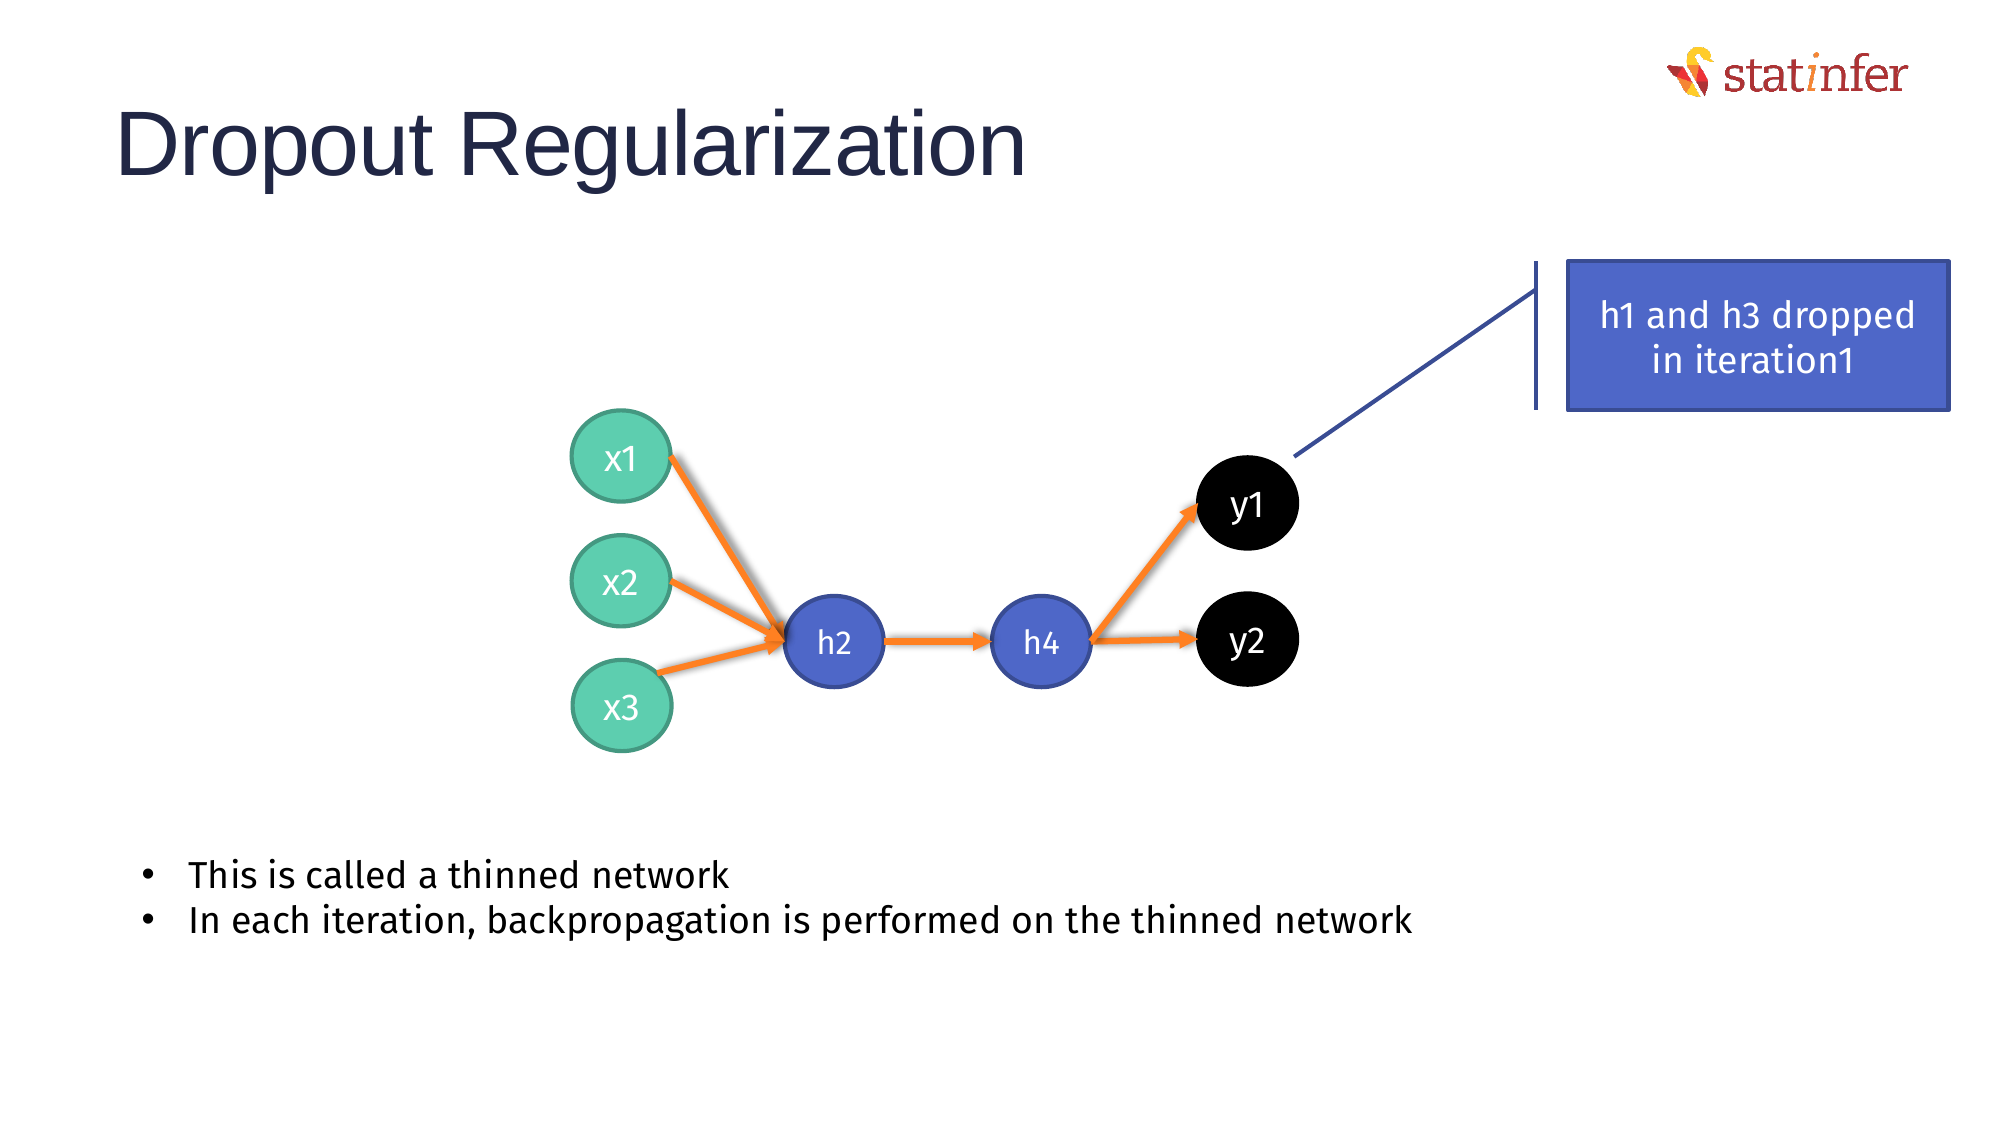

# Dropout Regularization
h1 and h3 dropped in iteration1
x1
y1
x2
y2
h2
h4
x3
This is called a thinned network
In each iteration, backpropagation is performed on the thinned network
22